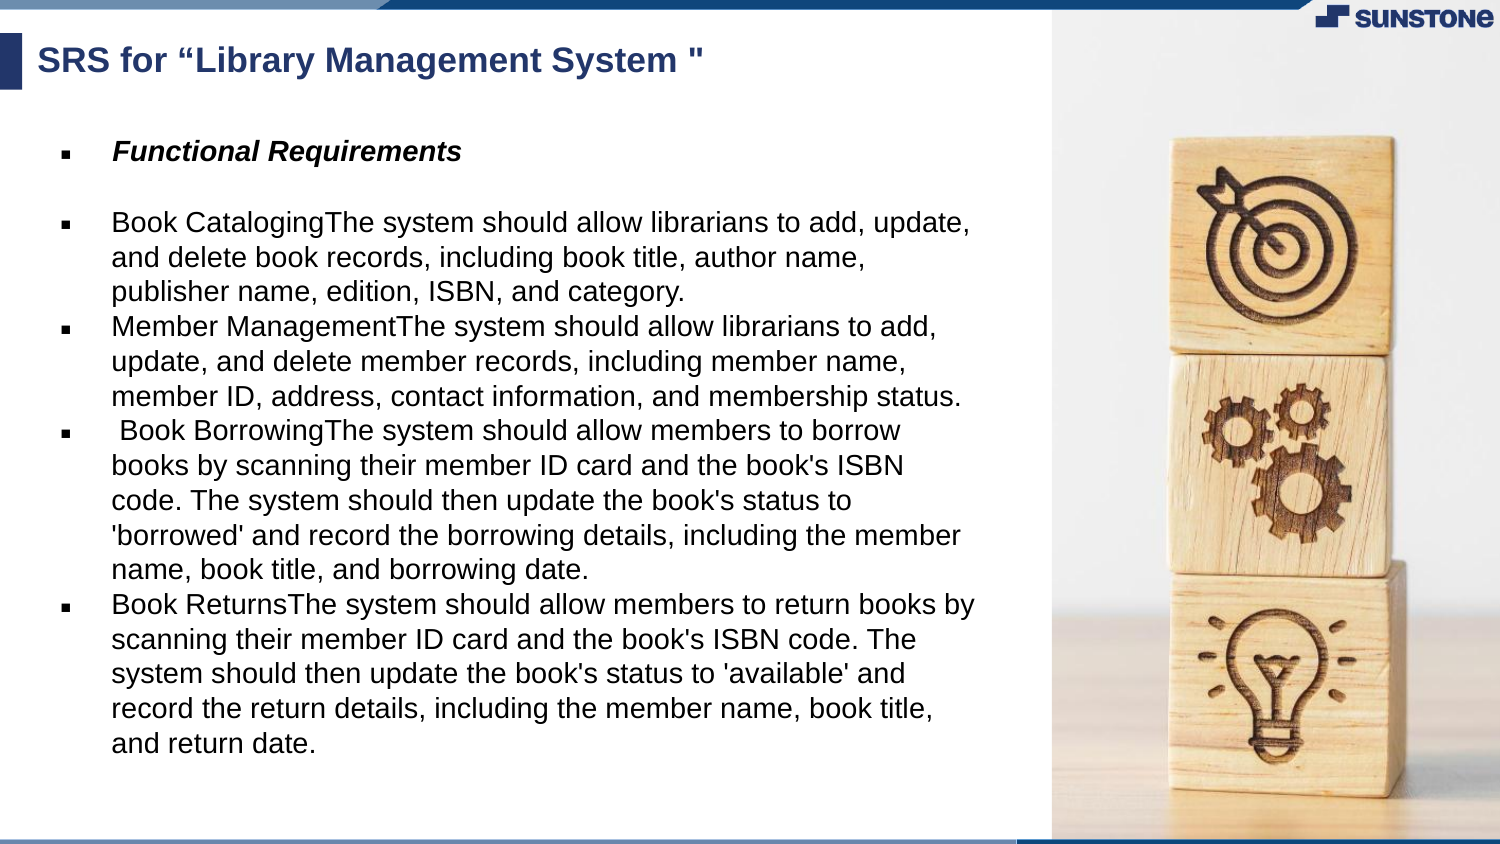

# SRS for “Library Management System "
Functional Requirements
Book CatalogingThe system should allow librarians to add, update, and delete book records, including book title, author name, publisher name, edition, ISBN, and category.
Member ManagementThe system should allow librarians to add, update, and delete member records, including member name, member ID, address, contact information, and membership status.
 Book BorrowingThe system should allow members to borrow books by scanning their member ID card and the book's ISBN code. The system should then update the book's status to 'borrowed' and record the borrowing details, including the member name, book title, and borrowing date.
Book ReturnsThe system should allow members to return books by scanning their member ID card and the book's ISBN code. The system should then update the book's status to 'available' and record the return details, including the member name, book title, and return date.